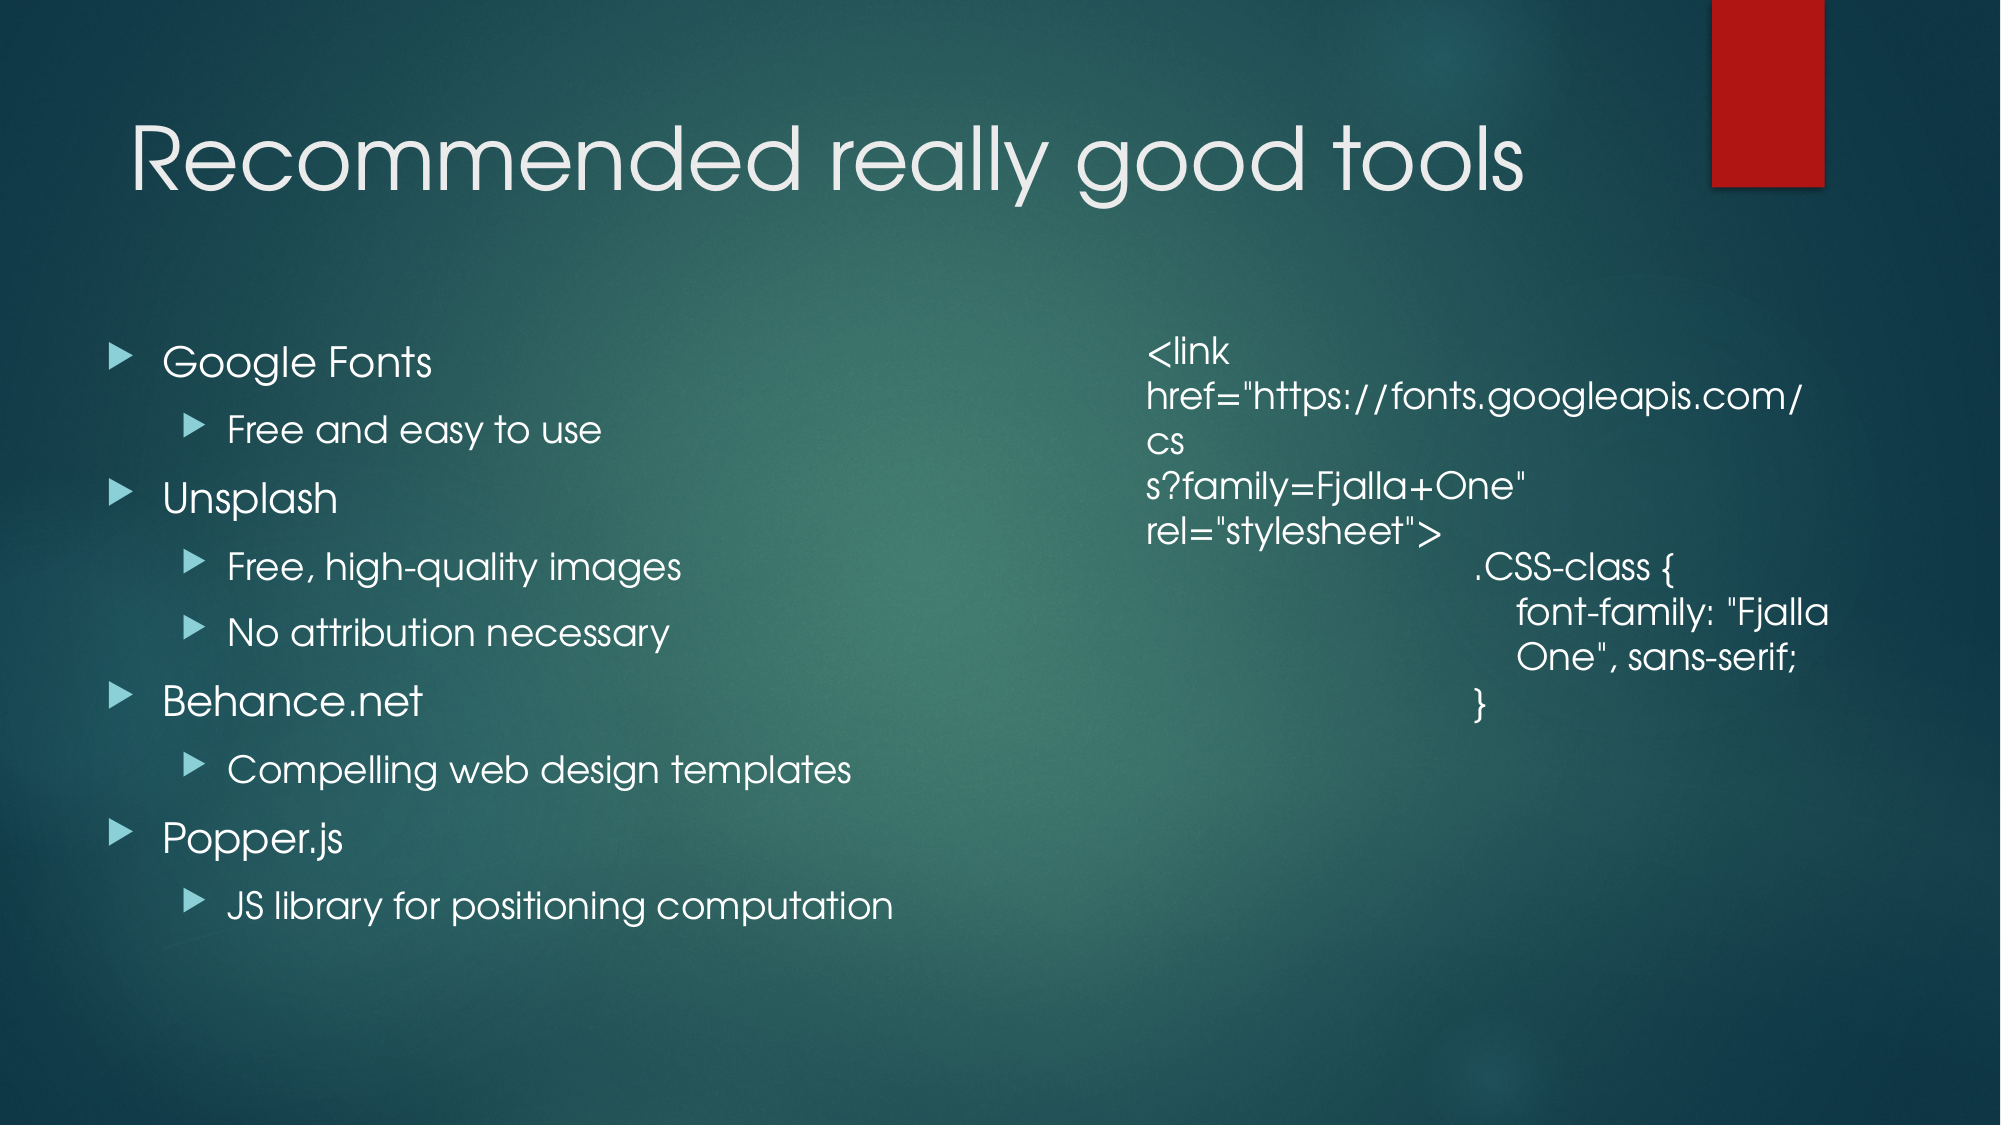

# Recommended really good tools
<link
href="https://fonts.googleapis.com/cs
s?family=Fjalla+One" rel="stylesheet">

Google Fonts
Free and easy to use
Unsplash
Free, high-quality images
No attribution necessary
Behance.net
Compelling web design templates
Popper.js
JS library for positioning computation
.CSS-class {
    font-family: "Fjalla
    One", sans-serif;
}